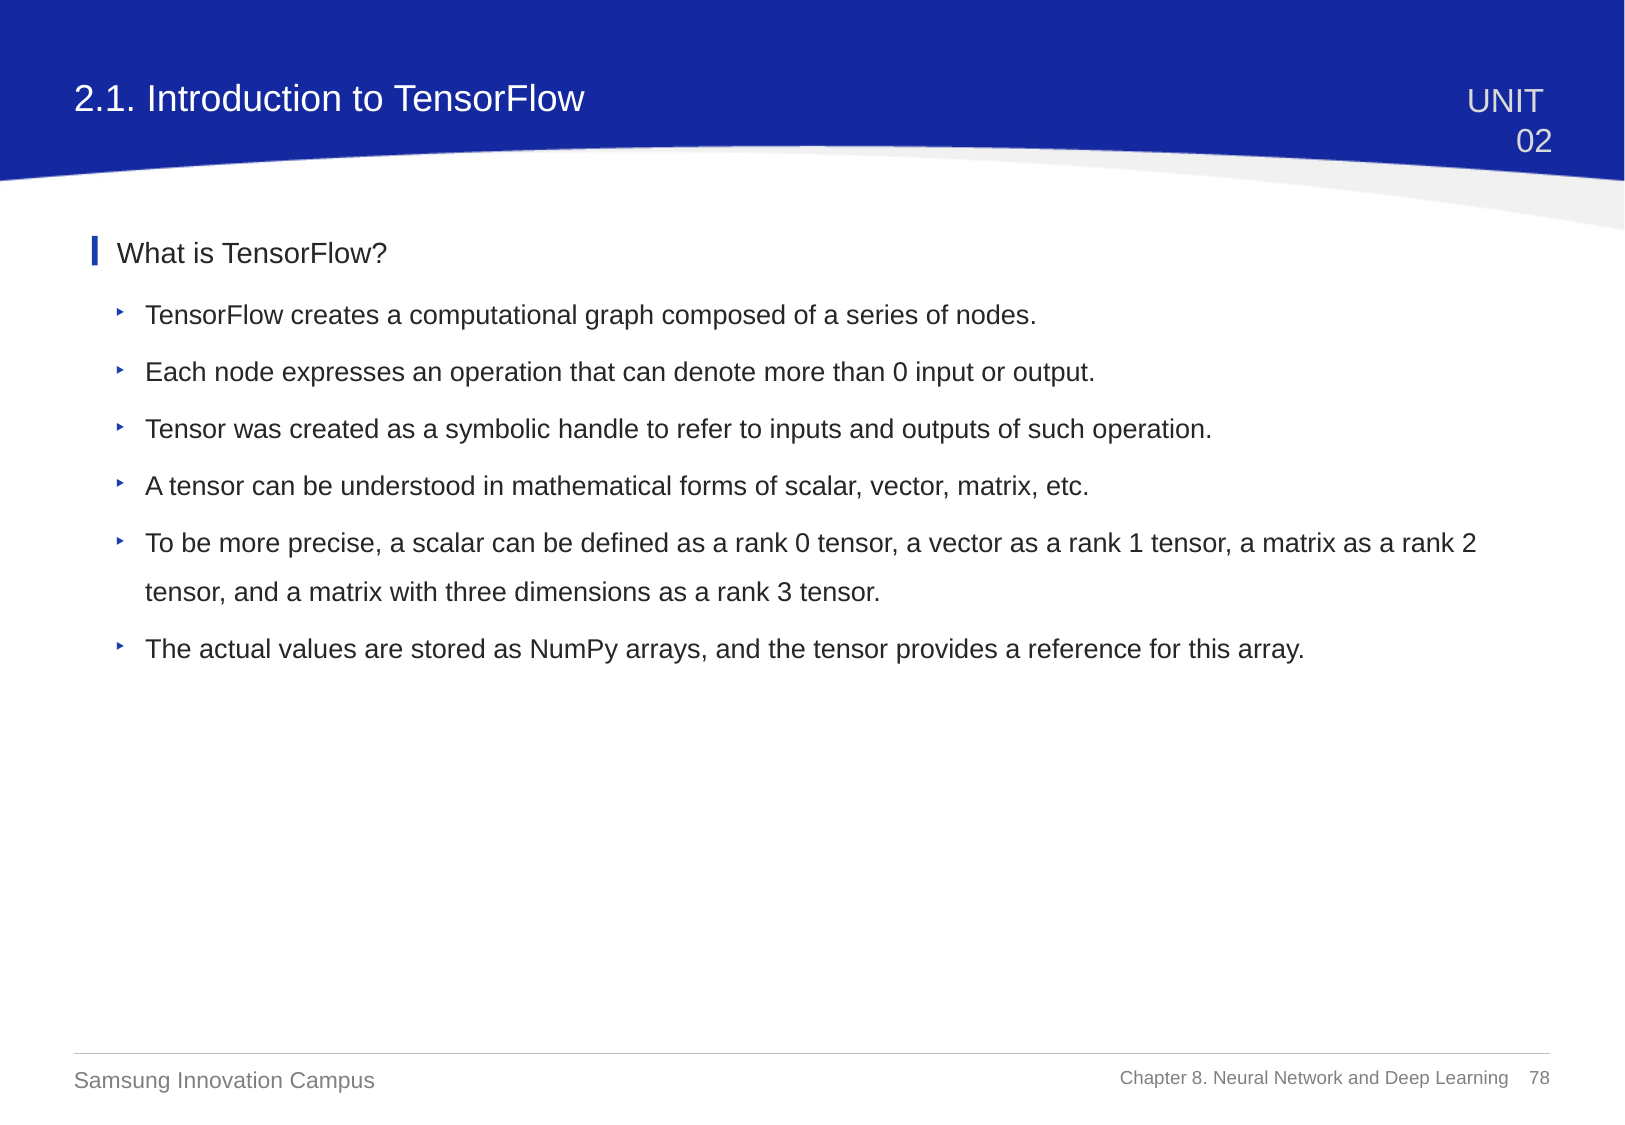

2.1. Introduction to TensorFlow
UNIT  02
What is TensorFlow?

TensorFlow creates a computational graph composed of a series of nodes.
Each node expresses an operation that can denote more than 0 input or output.
Tensor was created as a symbolic handle to refer to inputs and outputs of such operation.
A tensor can be understood in mathematical forms of scalar, vector, matrix, etc.
To be more precise, a scalar can be defined as a rank 0 tensor, a vector as a rank 1 tensor, a matrix as a rank 2 tensor, and a matrix with three dimensions as a rank 3 tensor.
The actual values are stored as NumPy arrays, and the tensor provides a reference for this array.